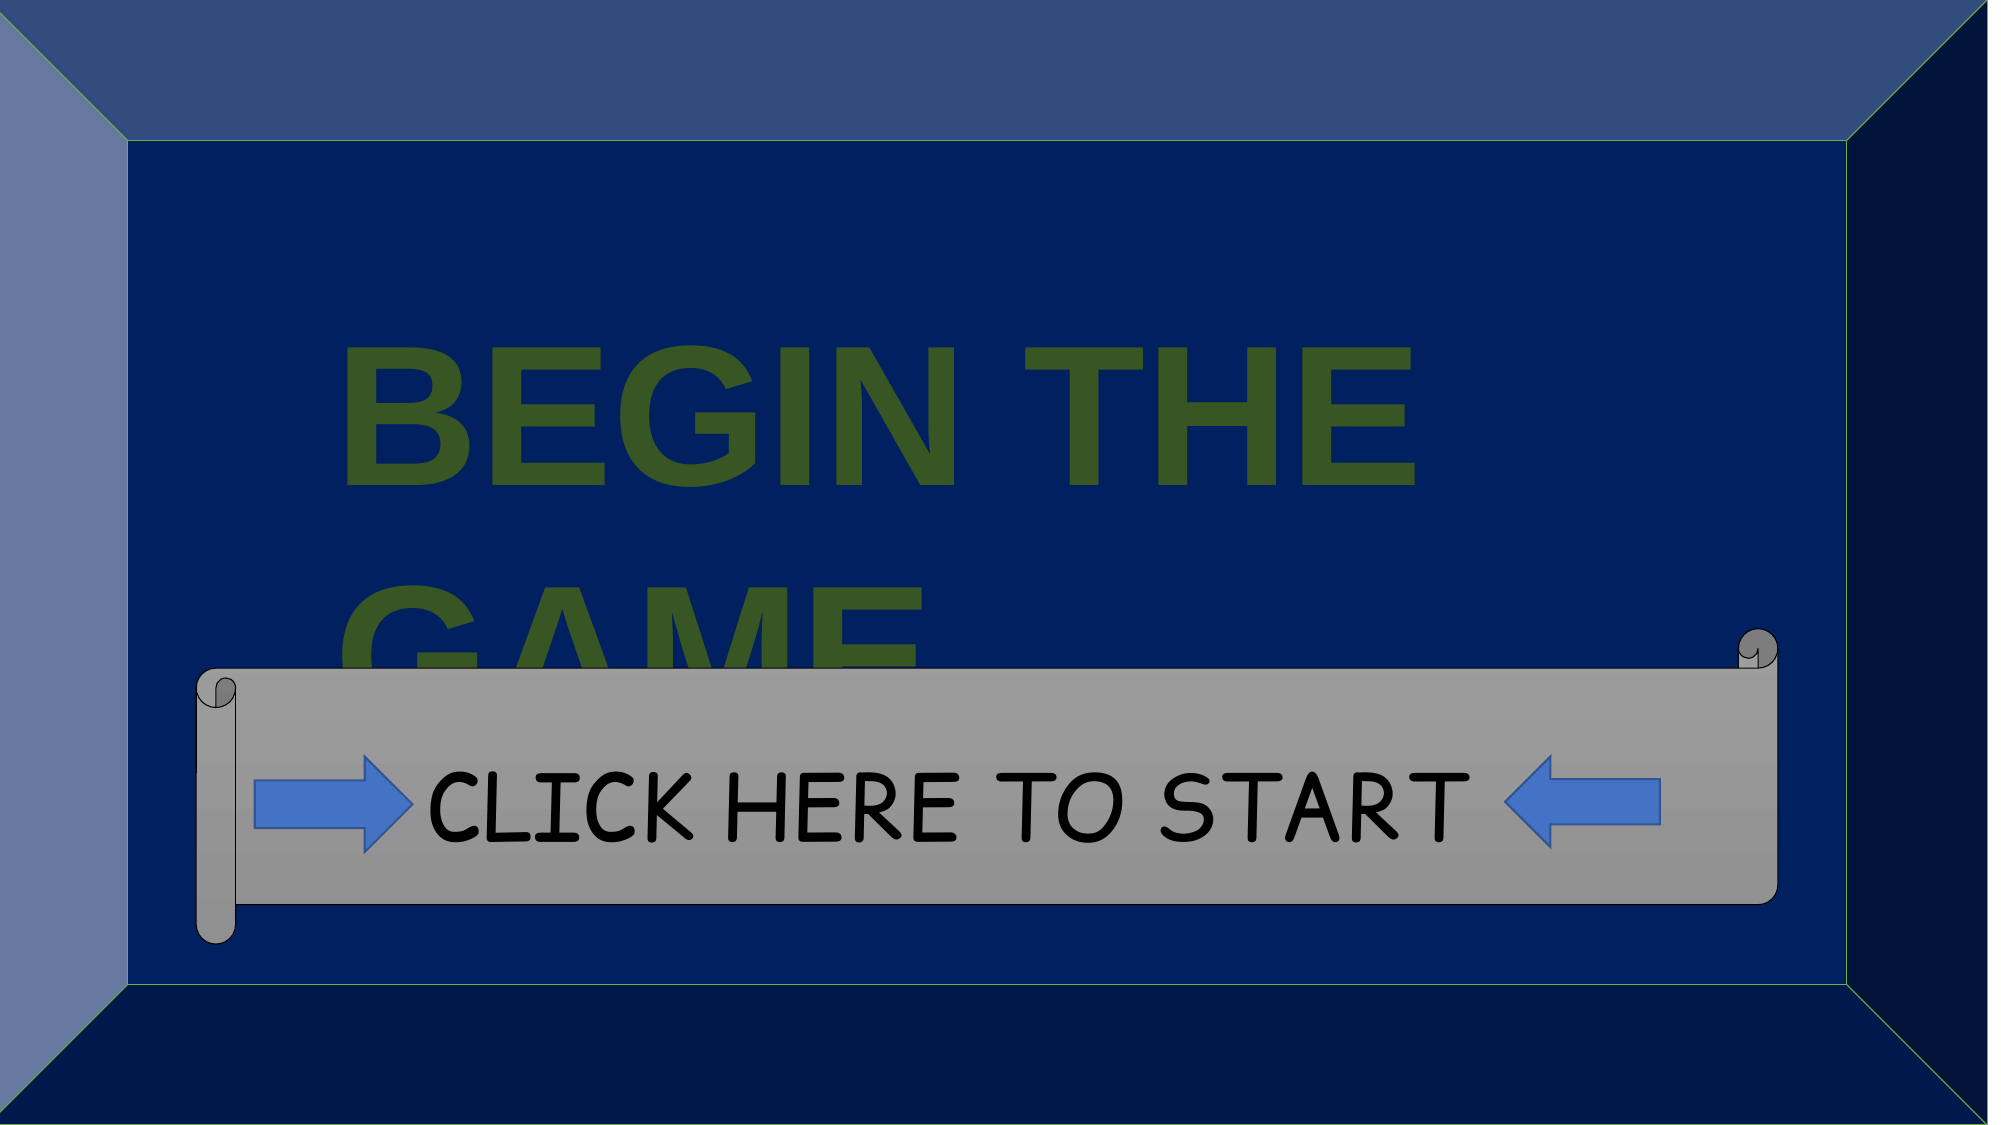

BEGIN THE GAME

CLICK HERE TO START